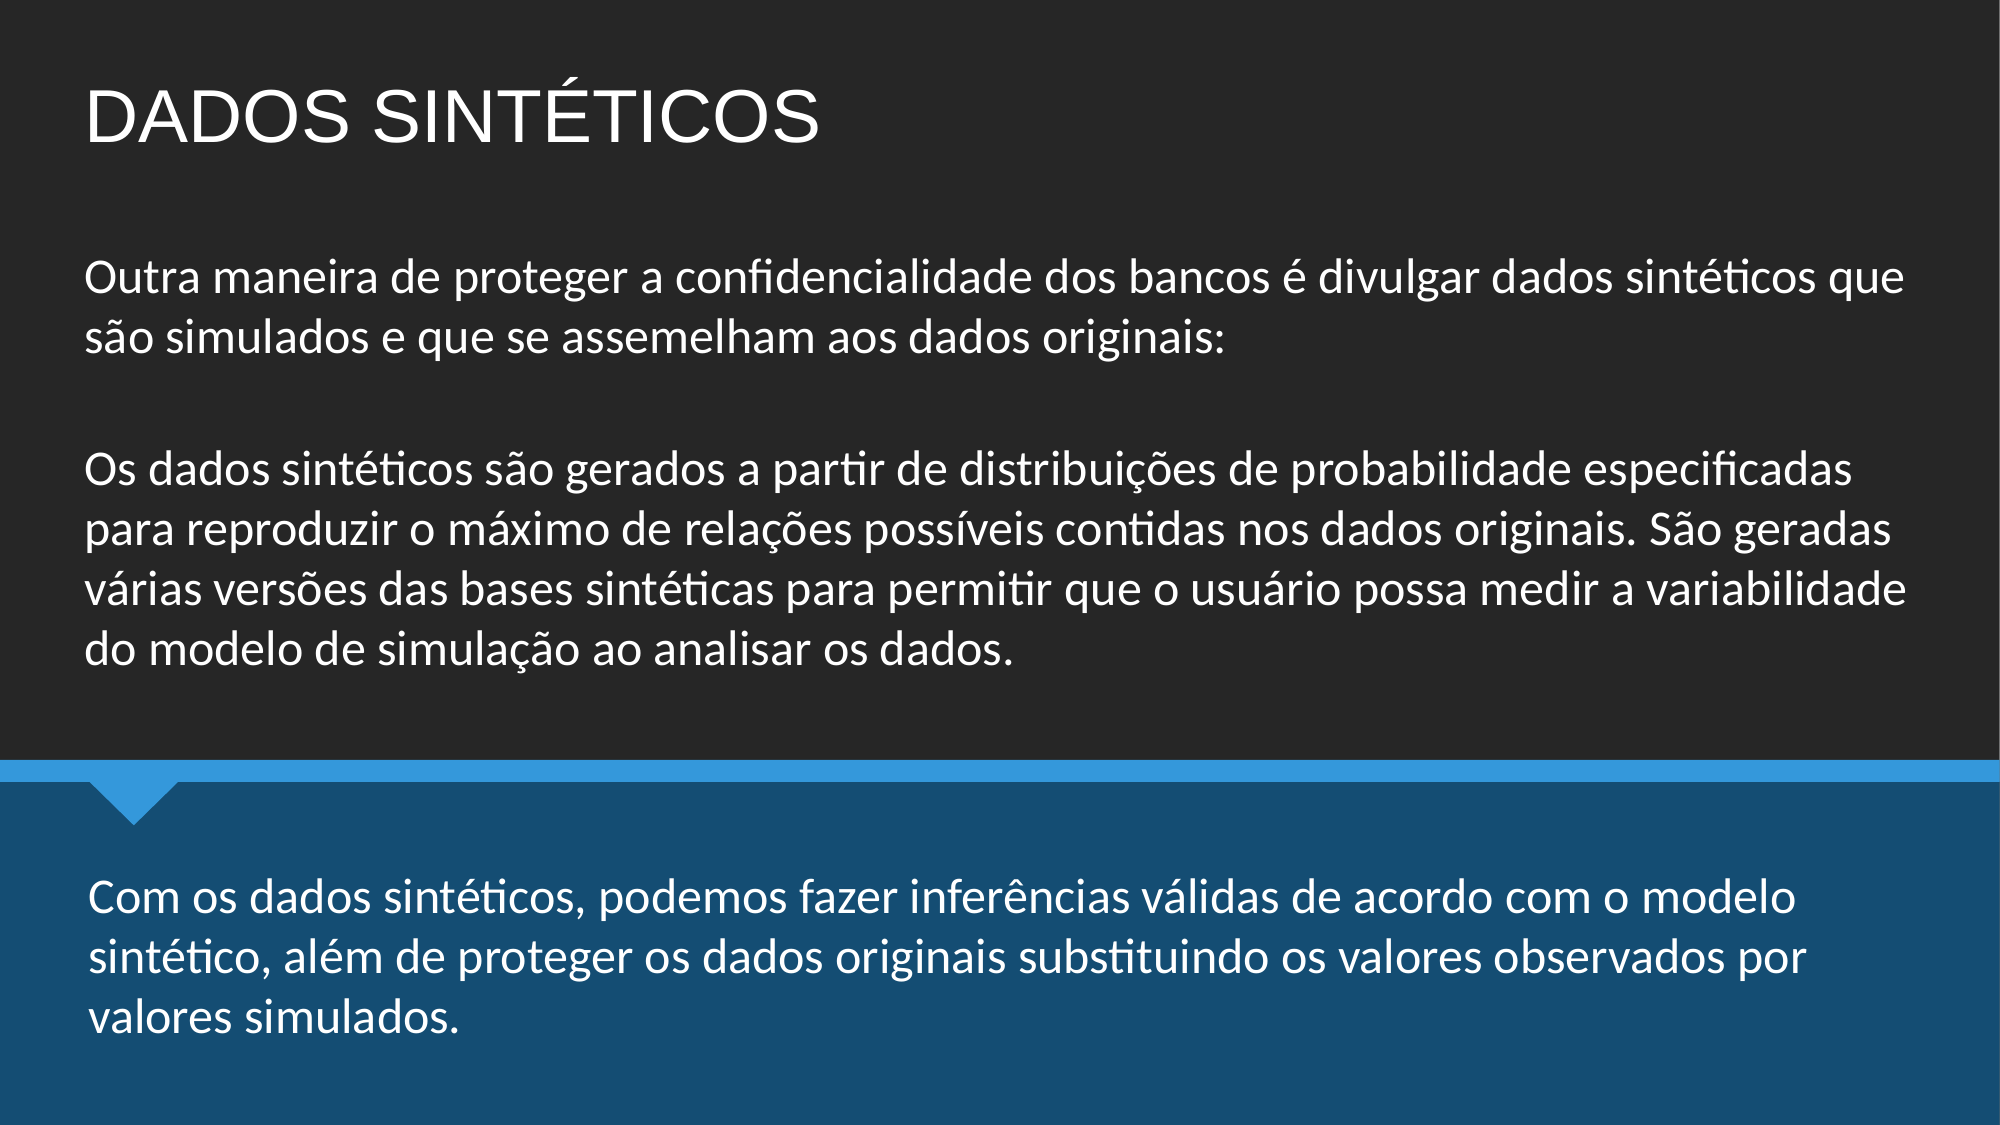

# DADOS SINTÉTICOS
Outra maneira de proteger a confidencialidade dos bancos é divulgar dados sintéticos que são simulados e que se assemelham aos dados originais:

Os dados sintéticos são gerados a partir de distribuições de probabilidade especificadas para reproduzir o máximo de relações possíveis contidas nos dados originais. São geradas várias versões das bases sintéticas para permitir que o usuário possa medir a variabilidade do modelo de simulação ao analisar os dados.

Com os dados sintéticos, podemos fazer inferências válidas de acordo com o modelo sintético, além de proteger os dados originais substituindo os valores observados por valores simulados.